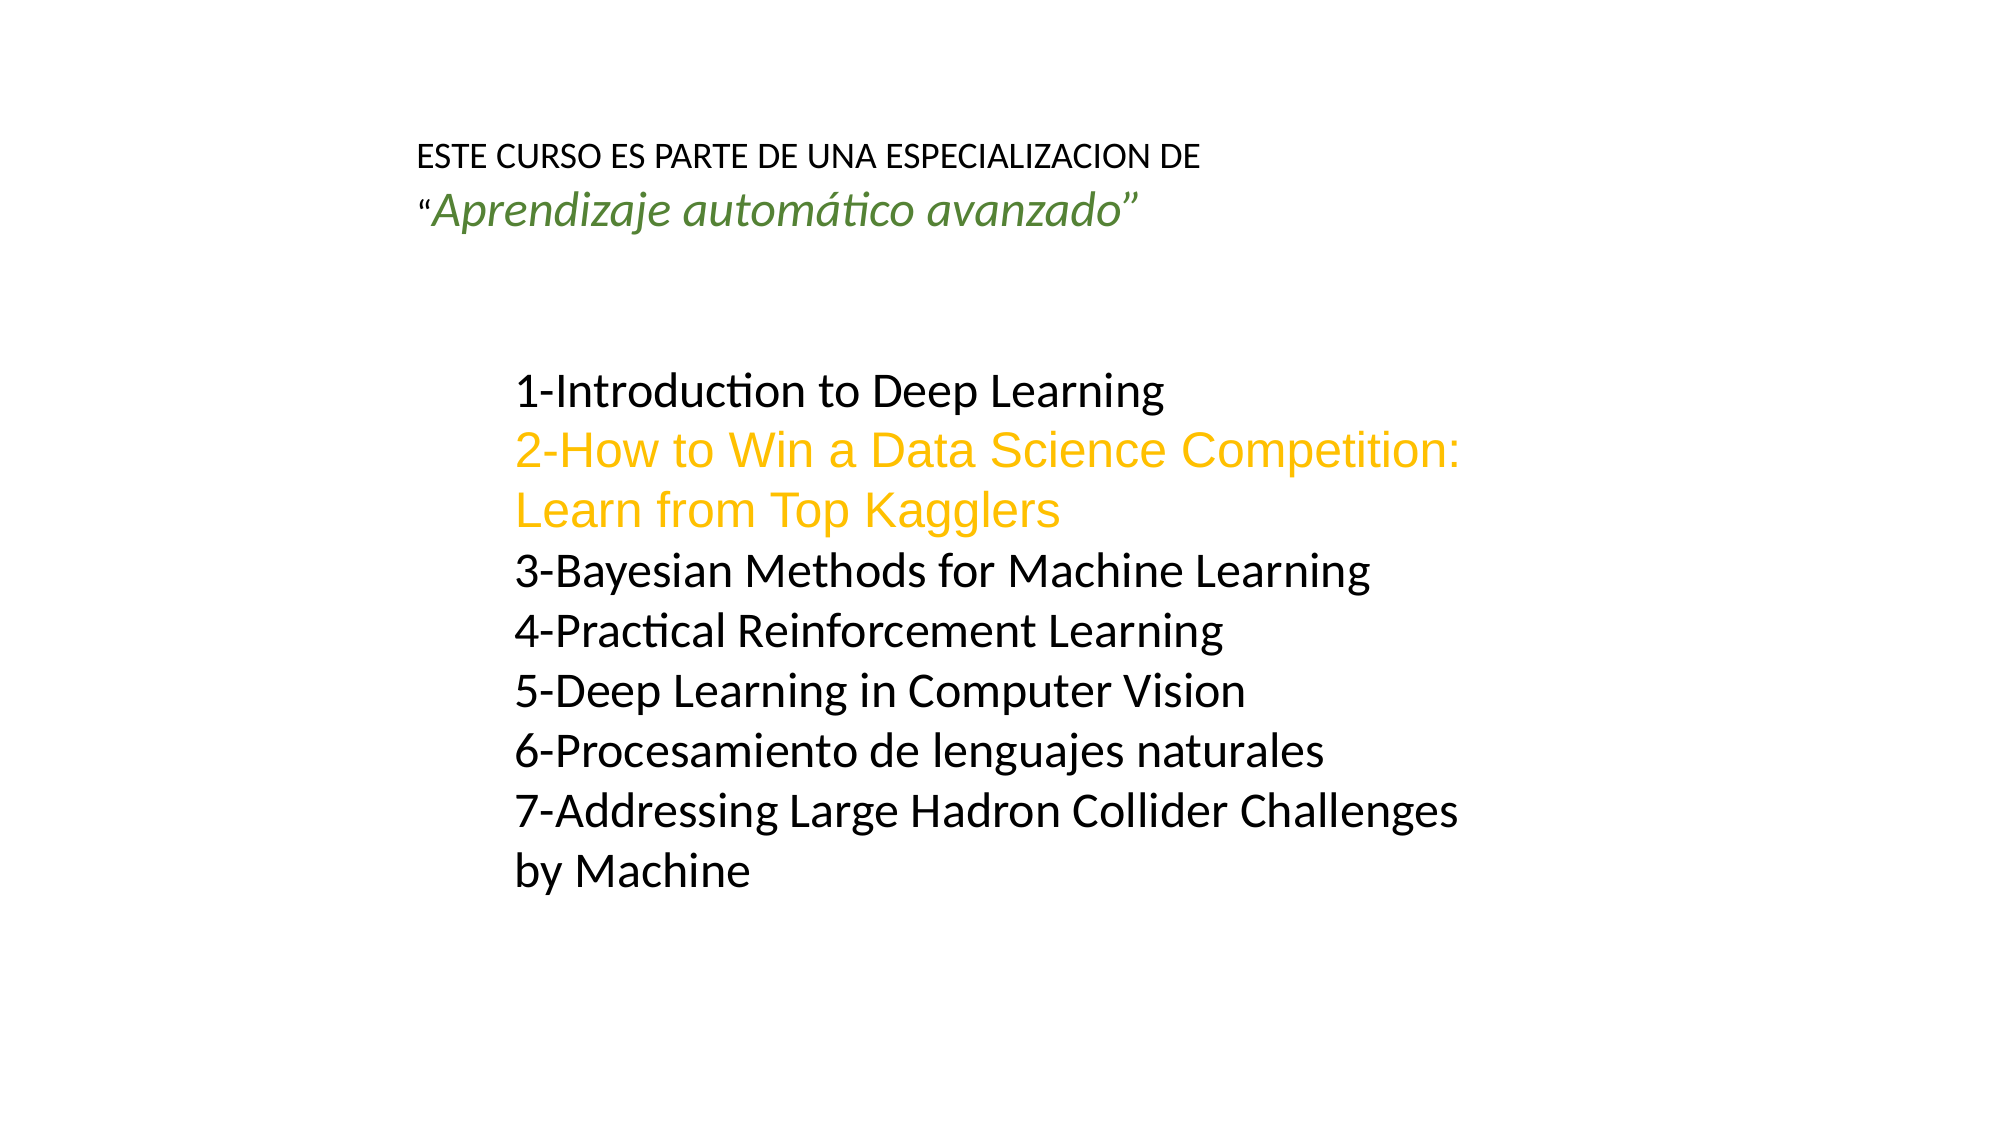

ESTE CURSO ES PARTE DE UNA ESPECIALIZACION DE  “Aprendizaje automático avanzado”

1-Introduction to Deep Learning
2-How to Win a Data Science Competition: Learn from Top Kagglers
3-Bayesian Methods for Machine Learning
4-Practical Reinforcement Learning
5-Deep Learning in Computer Vision
6-Procesamiento de lenguajes naturales
7-Addressing Large Hadron Collider Challenges by Machine